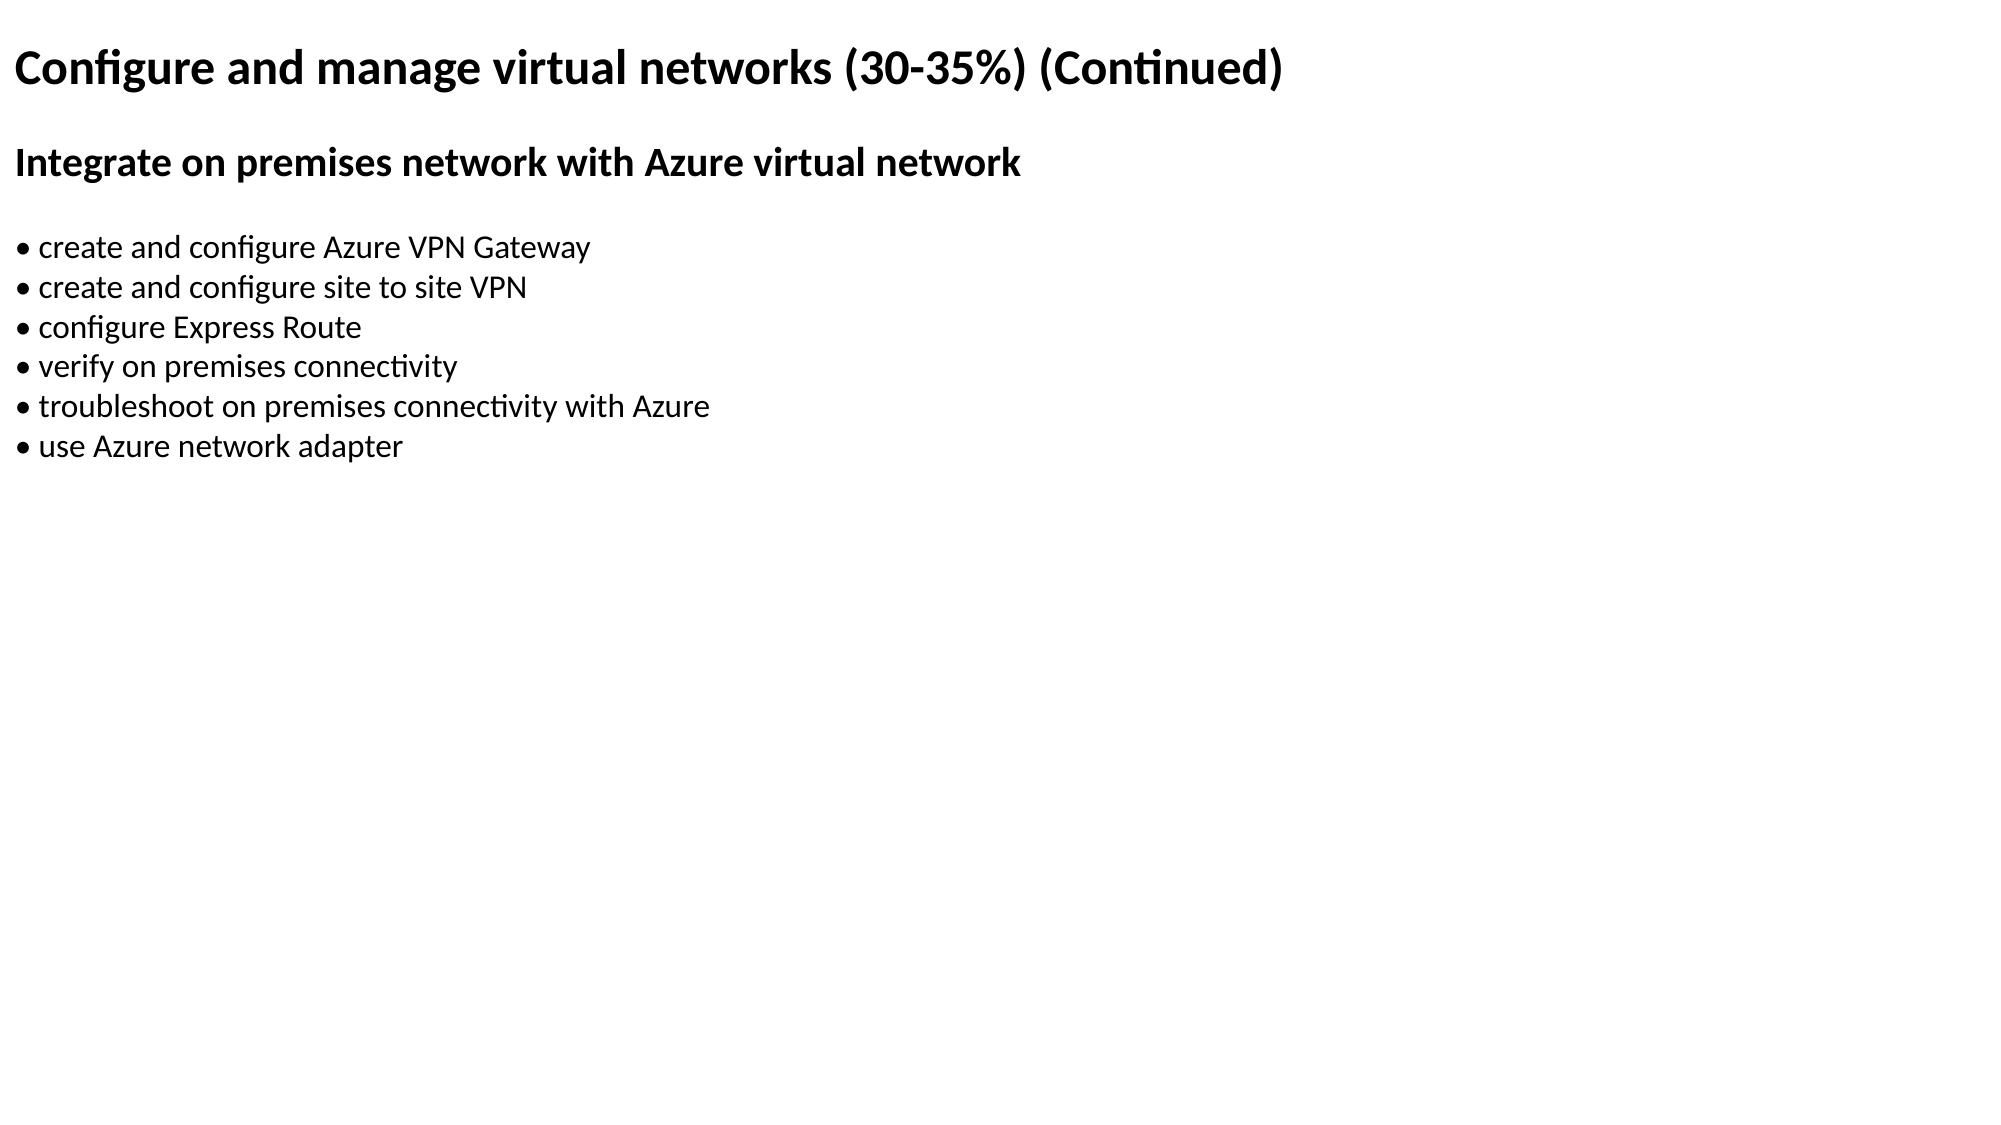

Configure and manage virtual networks (30-35%) (Continued)

Integrate on premises network with Azure virtual network

• create and configure Azure VPN Gateway
• create and configure site to site VPN
• configure Express Route
• verify on premises connectivity
• troubleshoot on premises connectivity with Azure
• use Azure network adapter